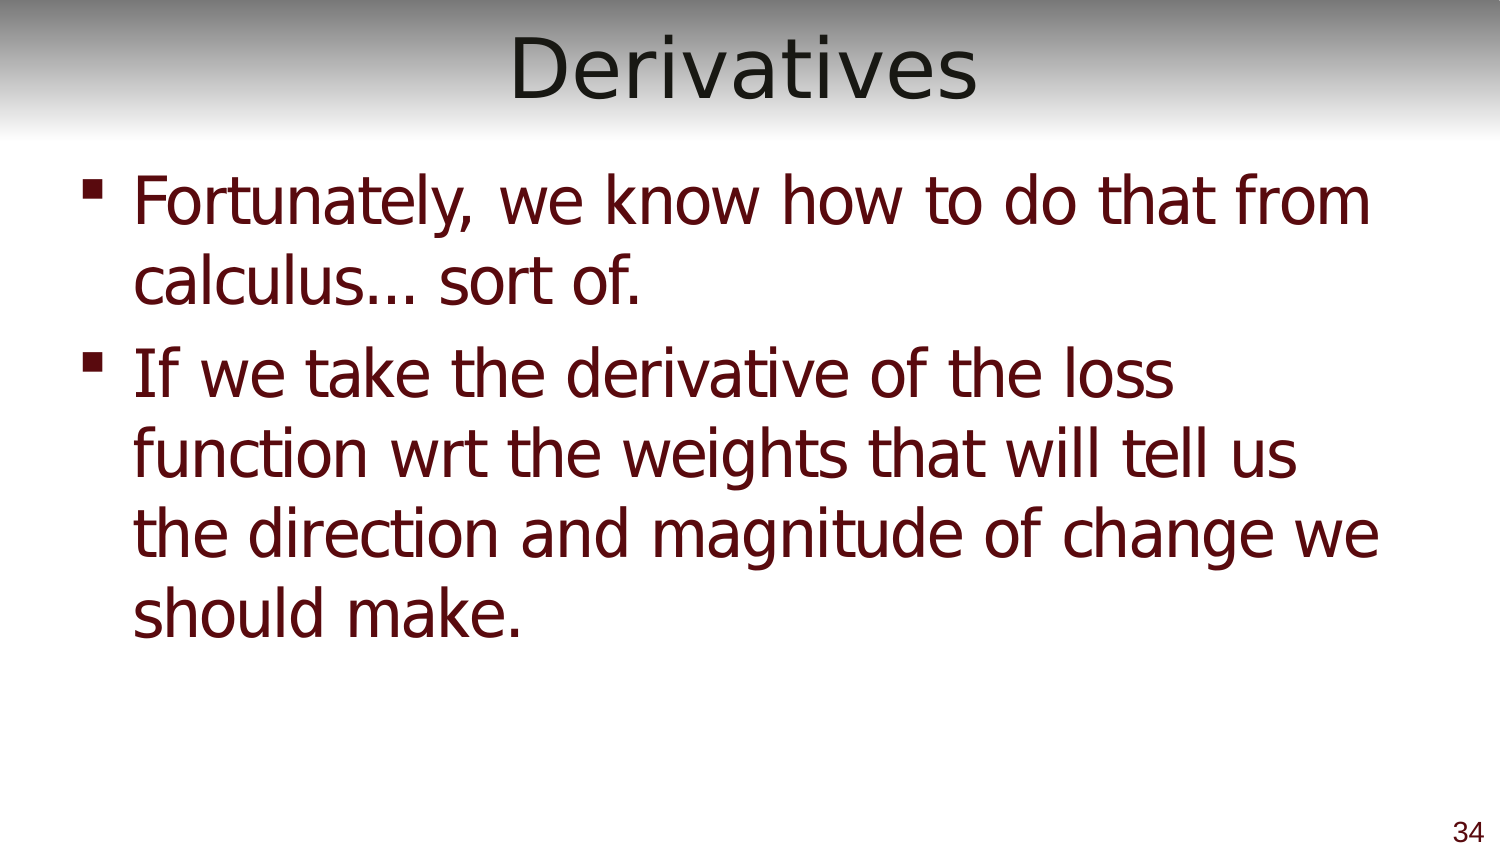

# Derivatives
Fortunately, we know how to do that from calculus… sort of.
If we take the derivative of the loss function wrt the weights that will tell us the direction and magnitude of change we should make.
34